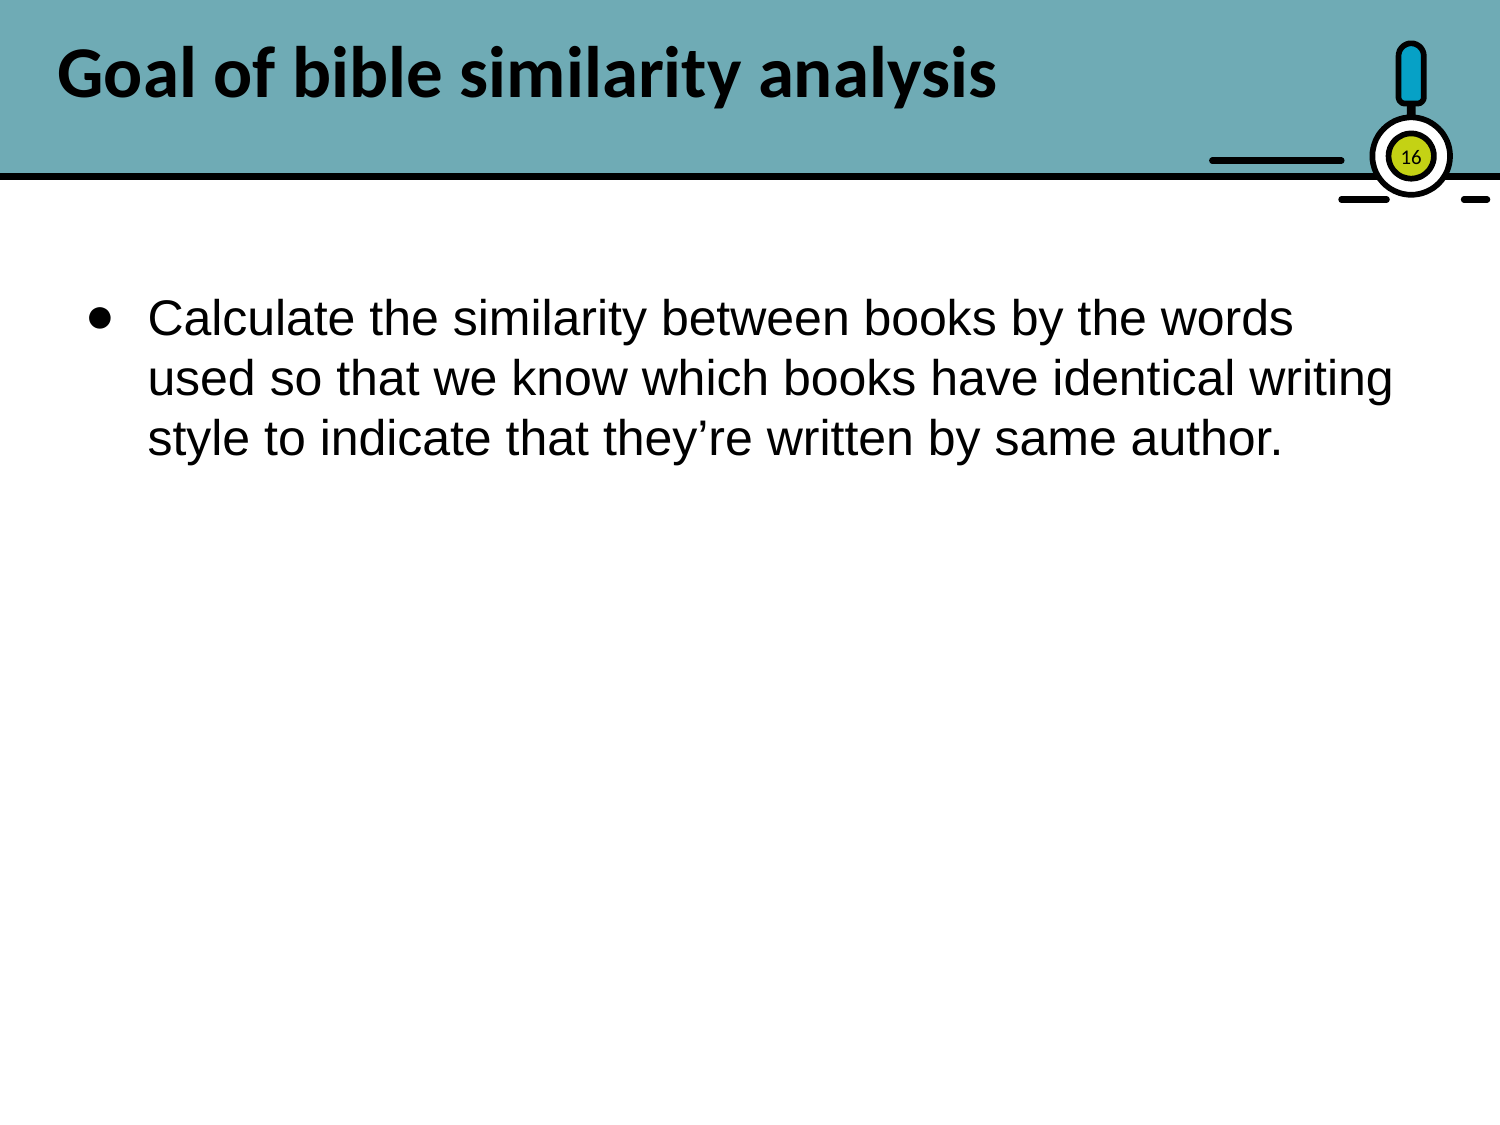

Goal of bible similarity analysis
16
Calculate the similarity between books by the words used so that we know which books have identical writing style to indicate that they’re written by same author.